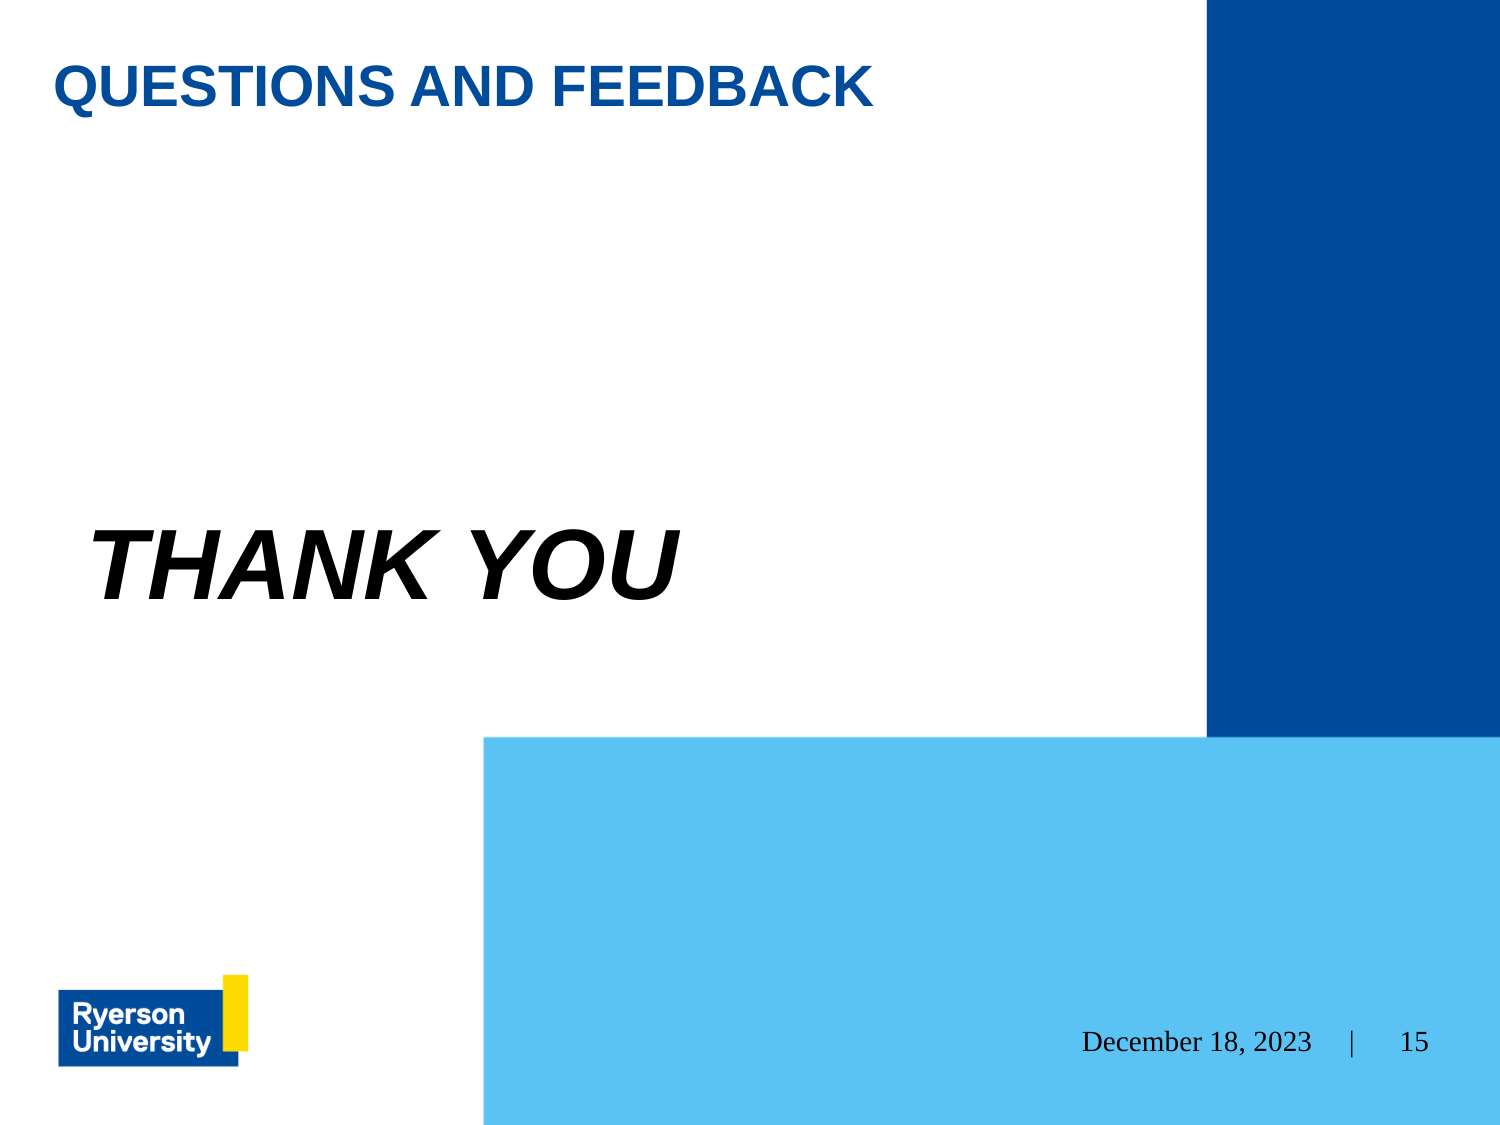

QUESTIONS AND FEEDBACK
THANK YOU
15
December 18, 2023     |